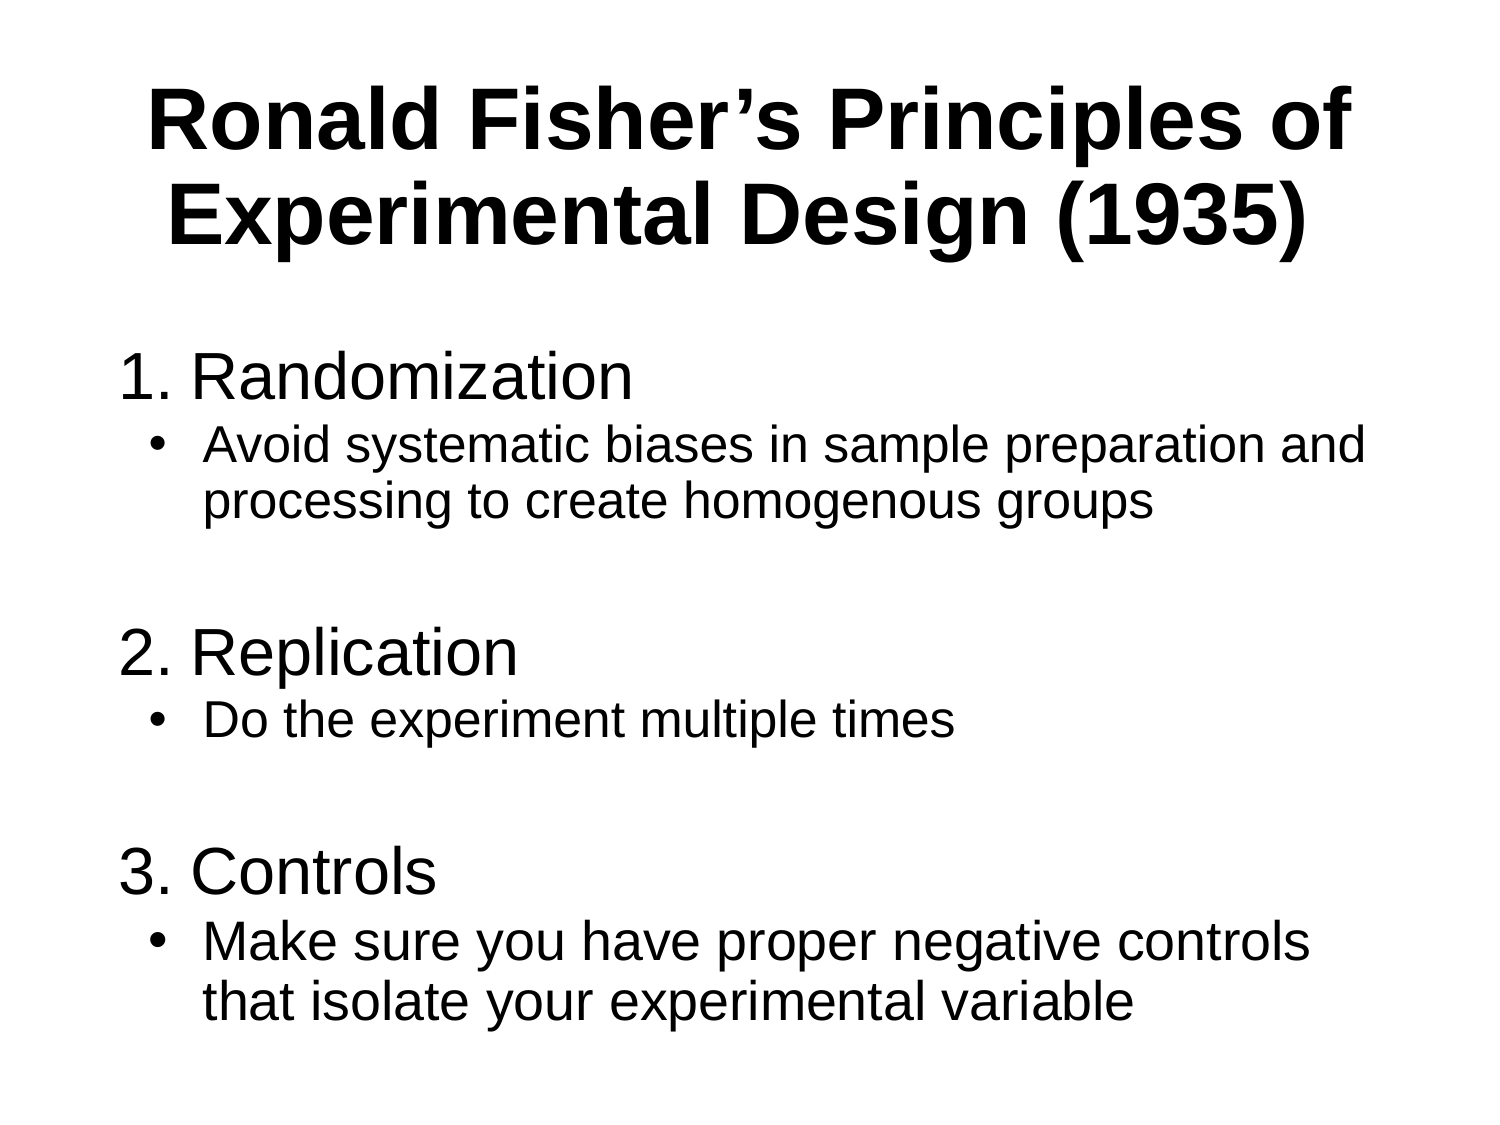

# Ronald Fisher’s Principles of Experimental Design (1935)
Randomization
Avoid systematic biases in sample preparation and processing to create homogenous groups

Replication
Do the experiment multiple times

Controls
Make sure you have proper negative controls that isolate your experimental variable